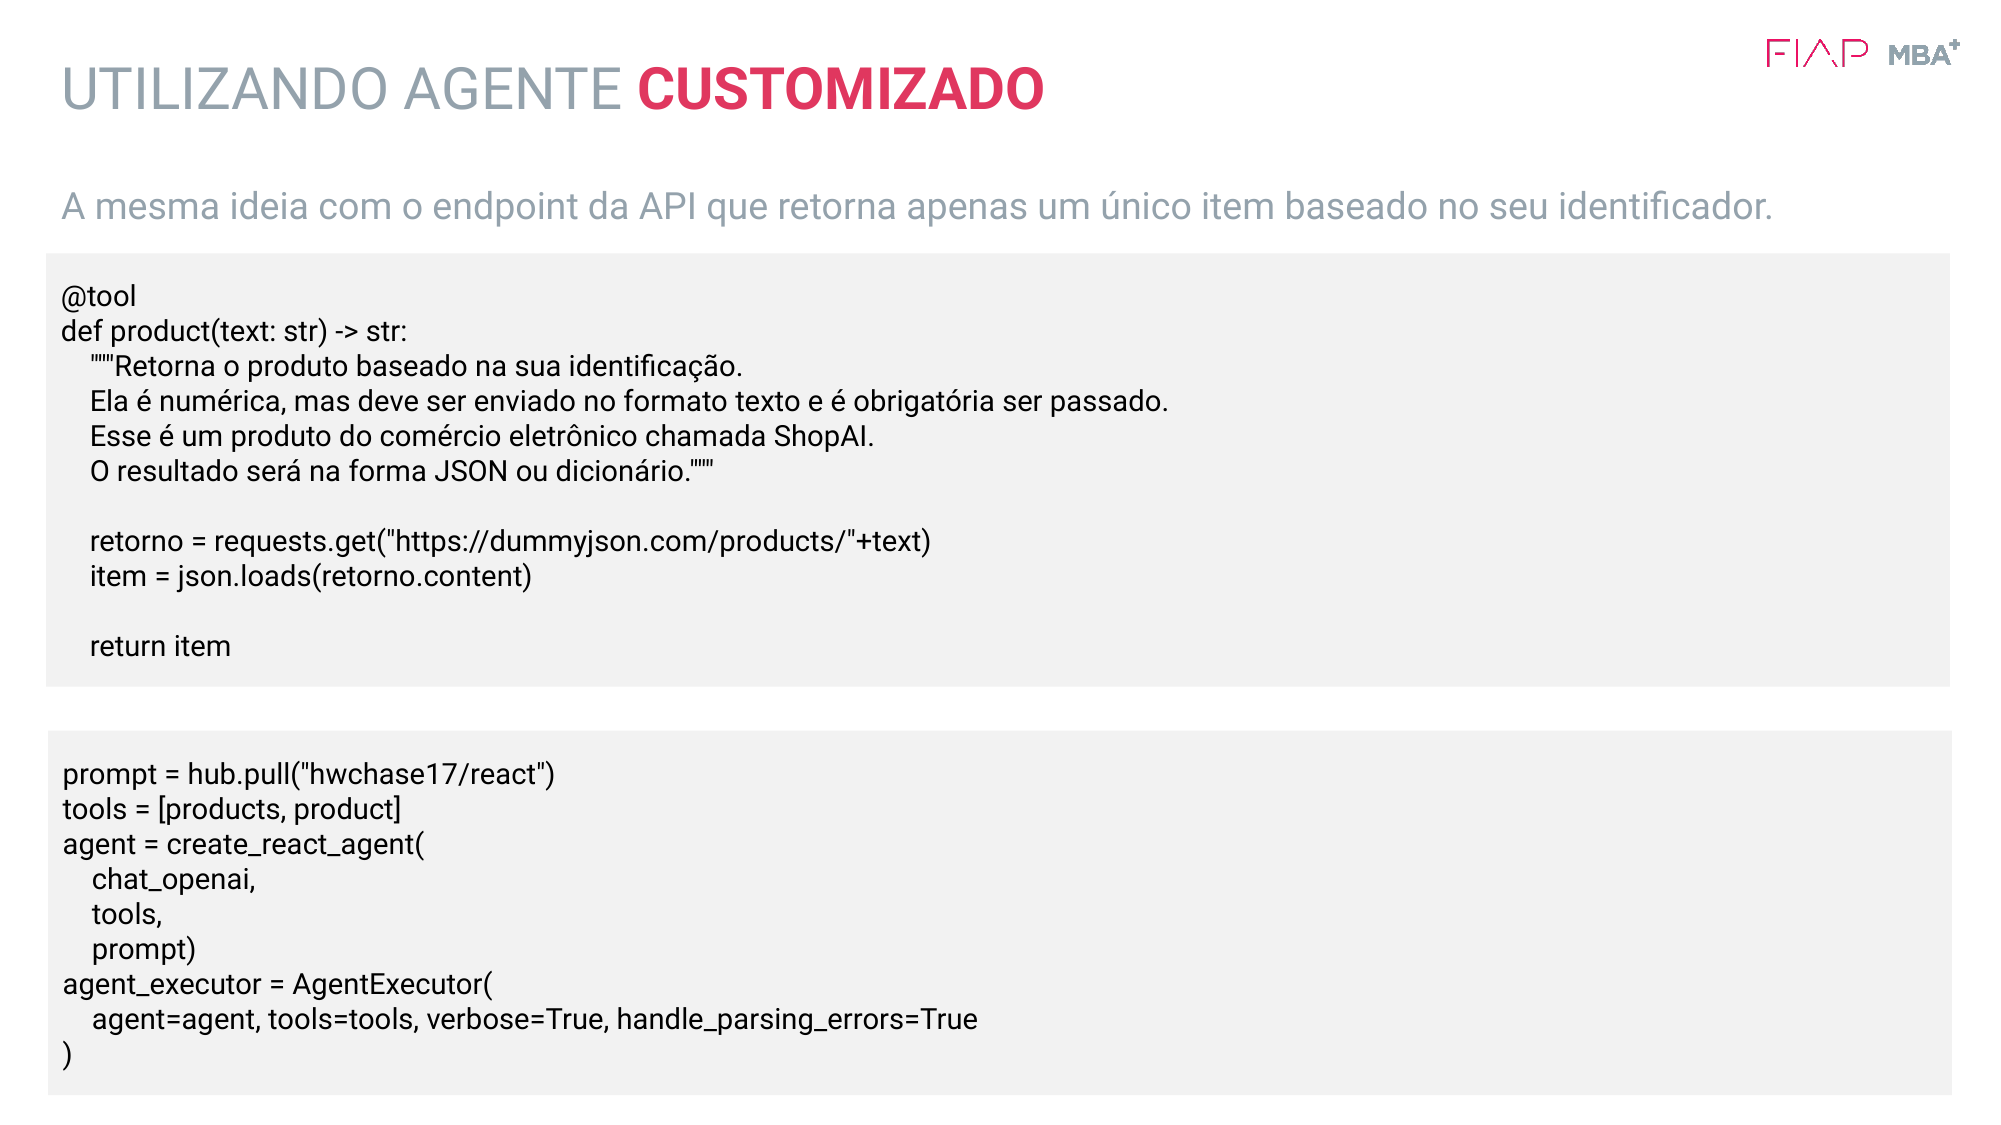

# UTILIZANDO AGENTE CUSTOMIZADO
A mesma ideia com o endpoint da API que retorna apenas um único item baseado no seu identificador.
@tool
def product(text: str) -> str:
    """Retorna o produto baseado na sua identificação.
    Ela é numérica, mas deve ser enviado no formato texto e é obrigatória ser passado.
    Esse é um produto do comércio eletrônico chamada ShopAI.
    O resultado será na forma JSON ou dicionário."""

    retorno = requests.get("https://dummyjson.com/products/"+text)
    item = json.loads(retorno.content)

    return item
prompt = hub.pull("hwchase17/react")
tools = [products, product]
agent = create_react_agent(
    chat_openai,
    tools,
    prompt)
agent_executor = AgentExecutor(
    agent=agent, tools=tools, verbose=True, handle_parsing_errors=True
)